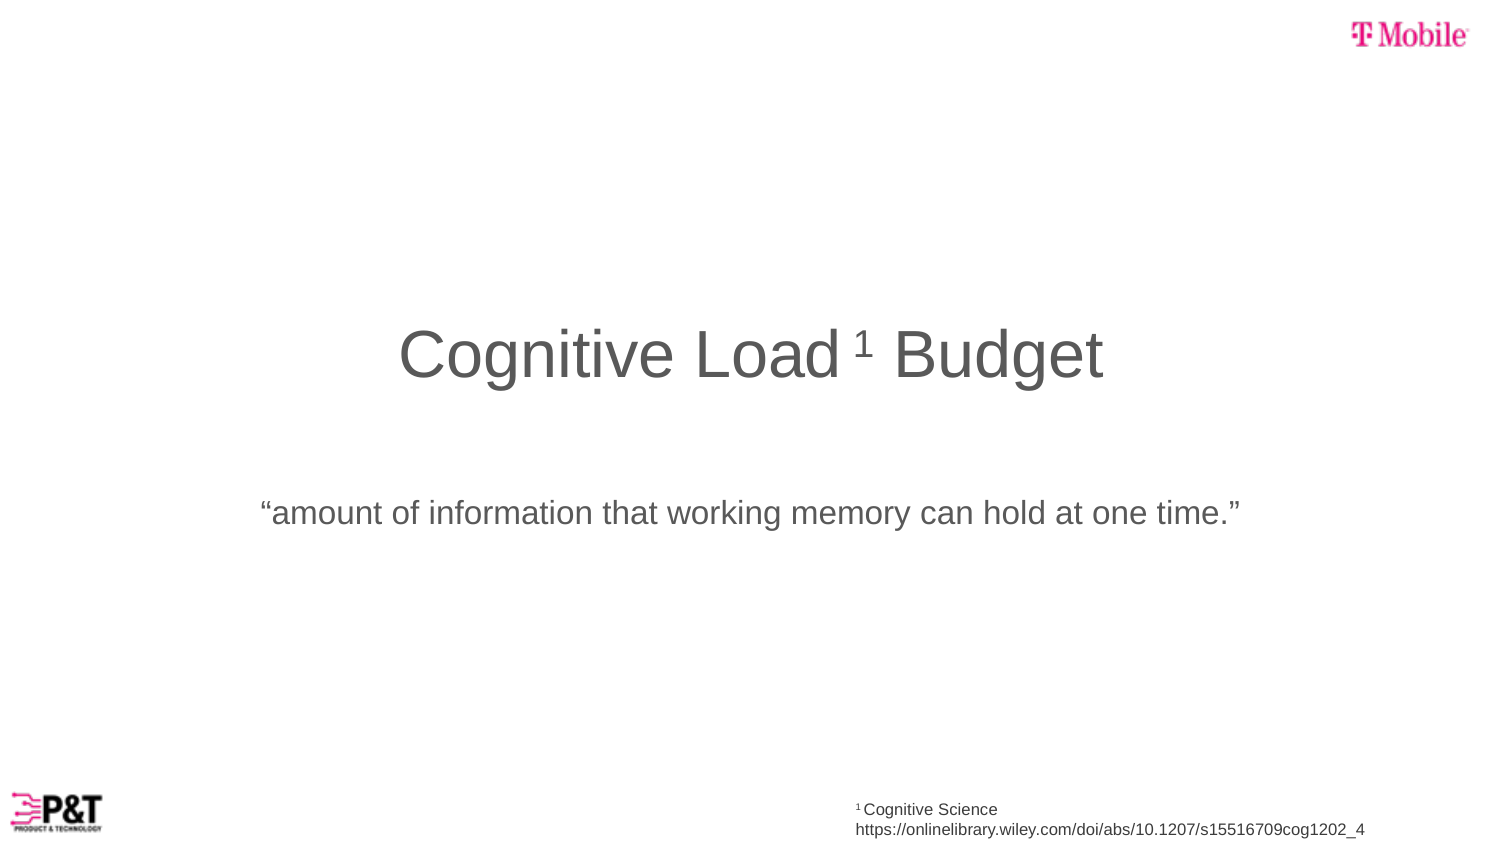

Cognitive Load 1 Budget

“amount of information that working memory can hold at one time.”
1 Cognitive Science https://onlinelibrary.wiley.com/doi/abs/10.1207/s15516709cog1202_4